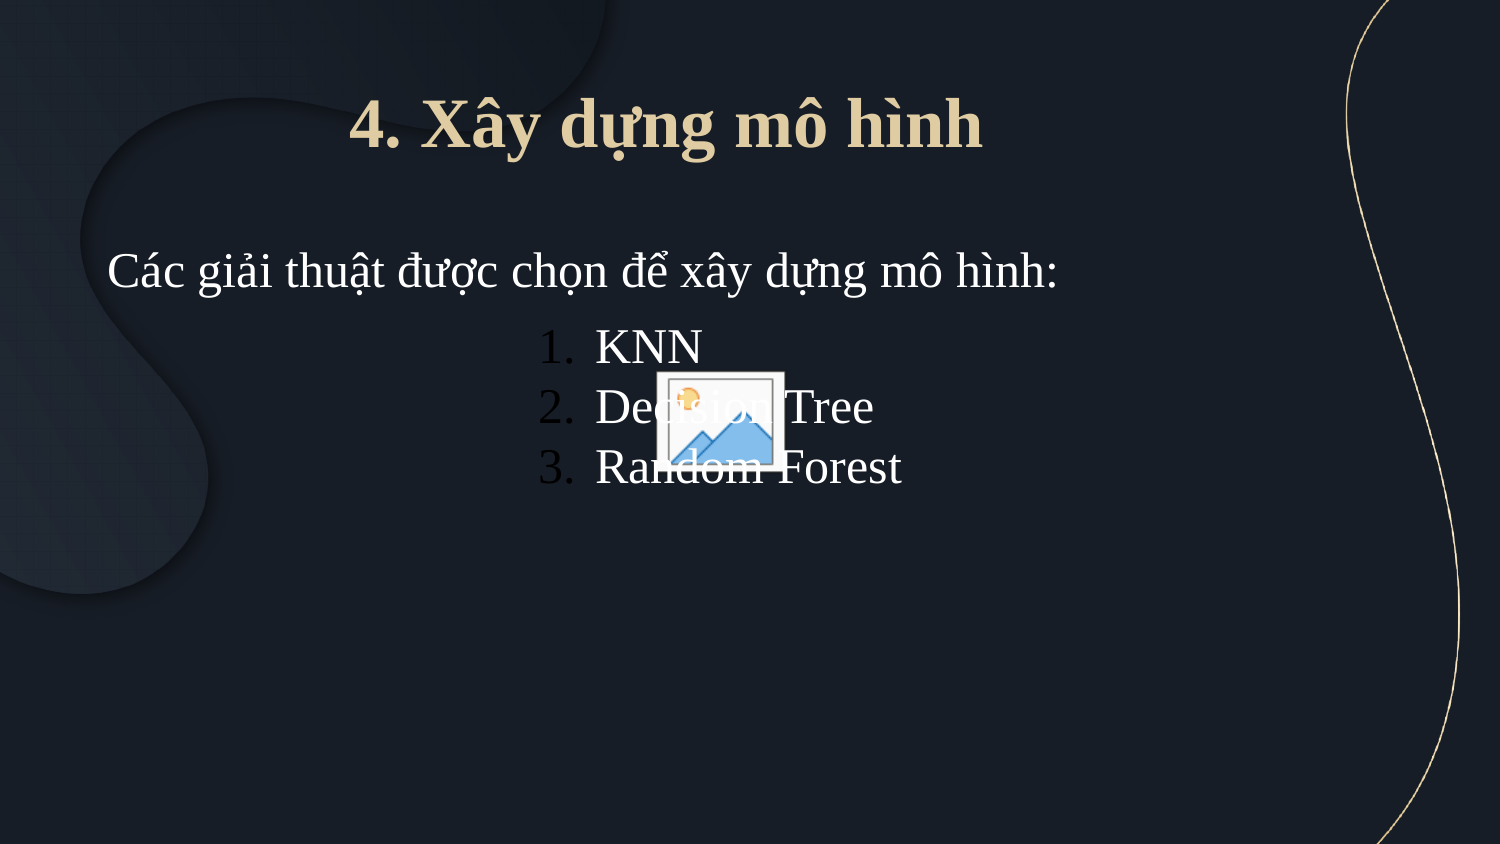

# 4. Xây dựng mô hình
Các giải thuật được chọn để xây dựng mô hình:
KNN
Decision Tree
Random Forest